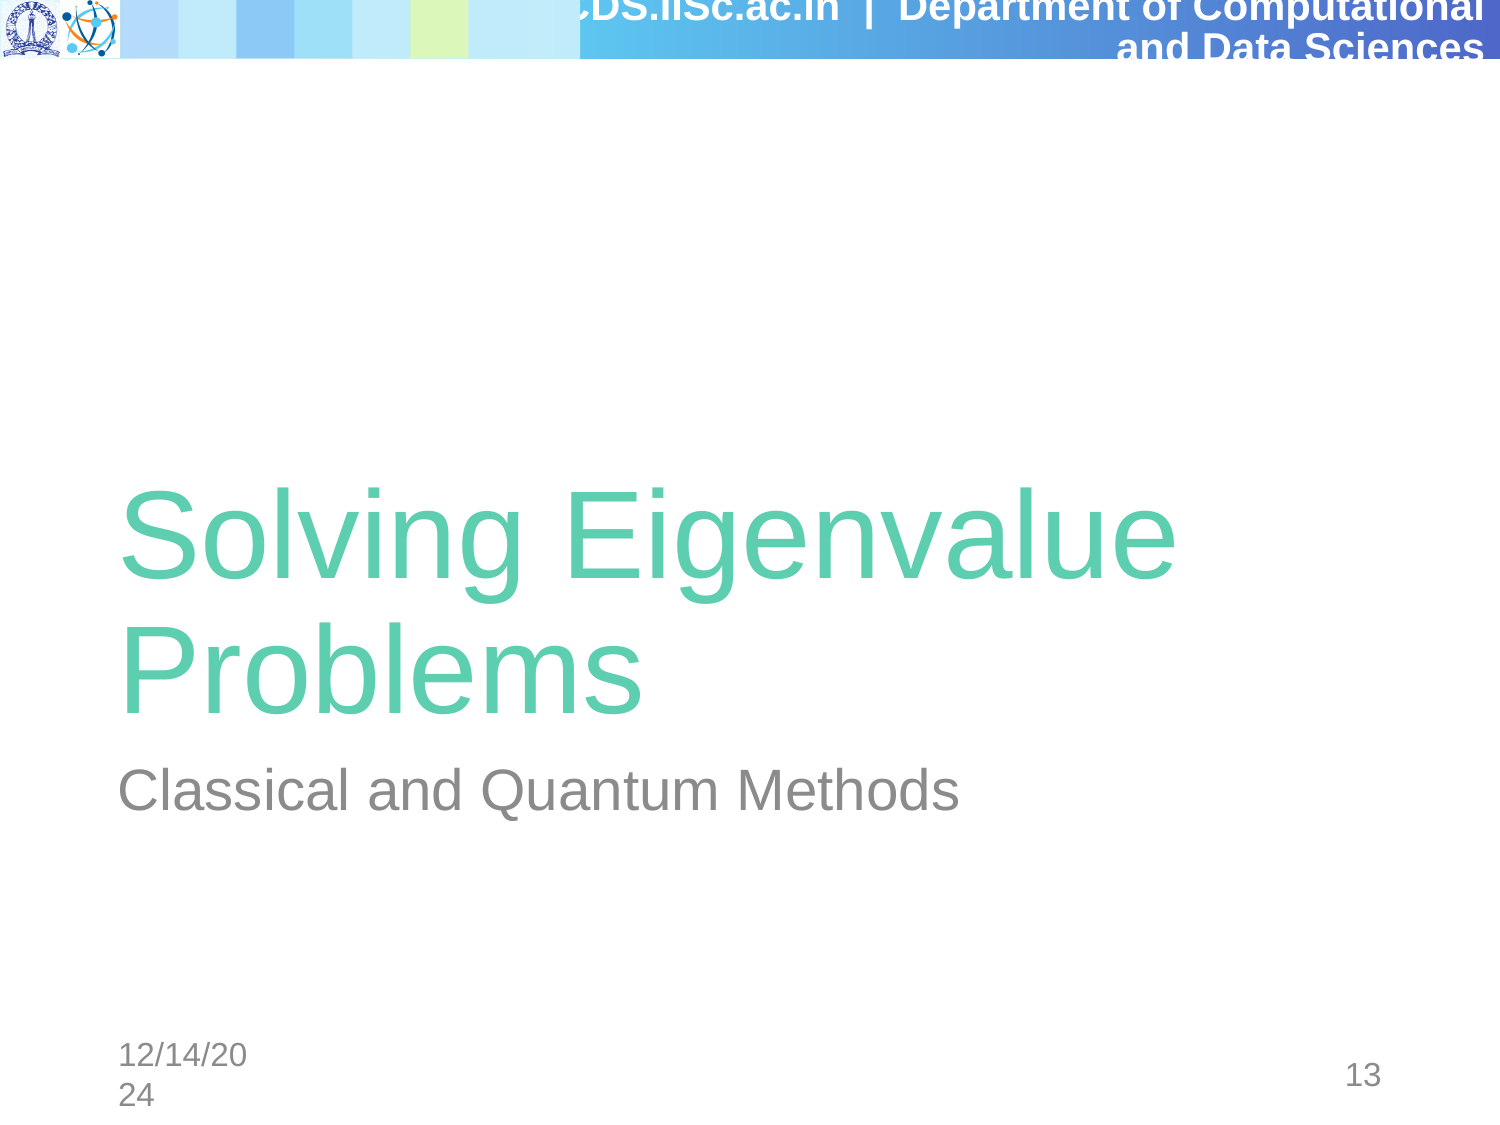

# Solving Eigenvalue Problems
Classical and Quantum Methods
12/14/2024
13